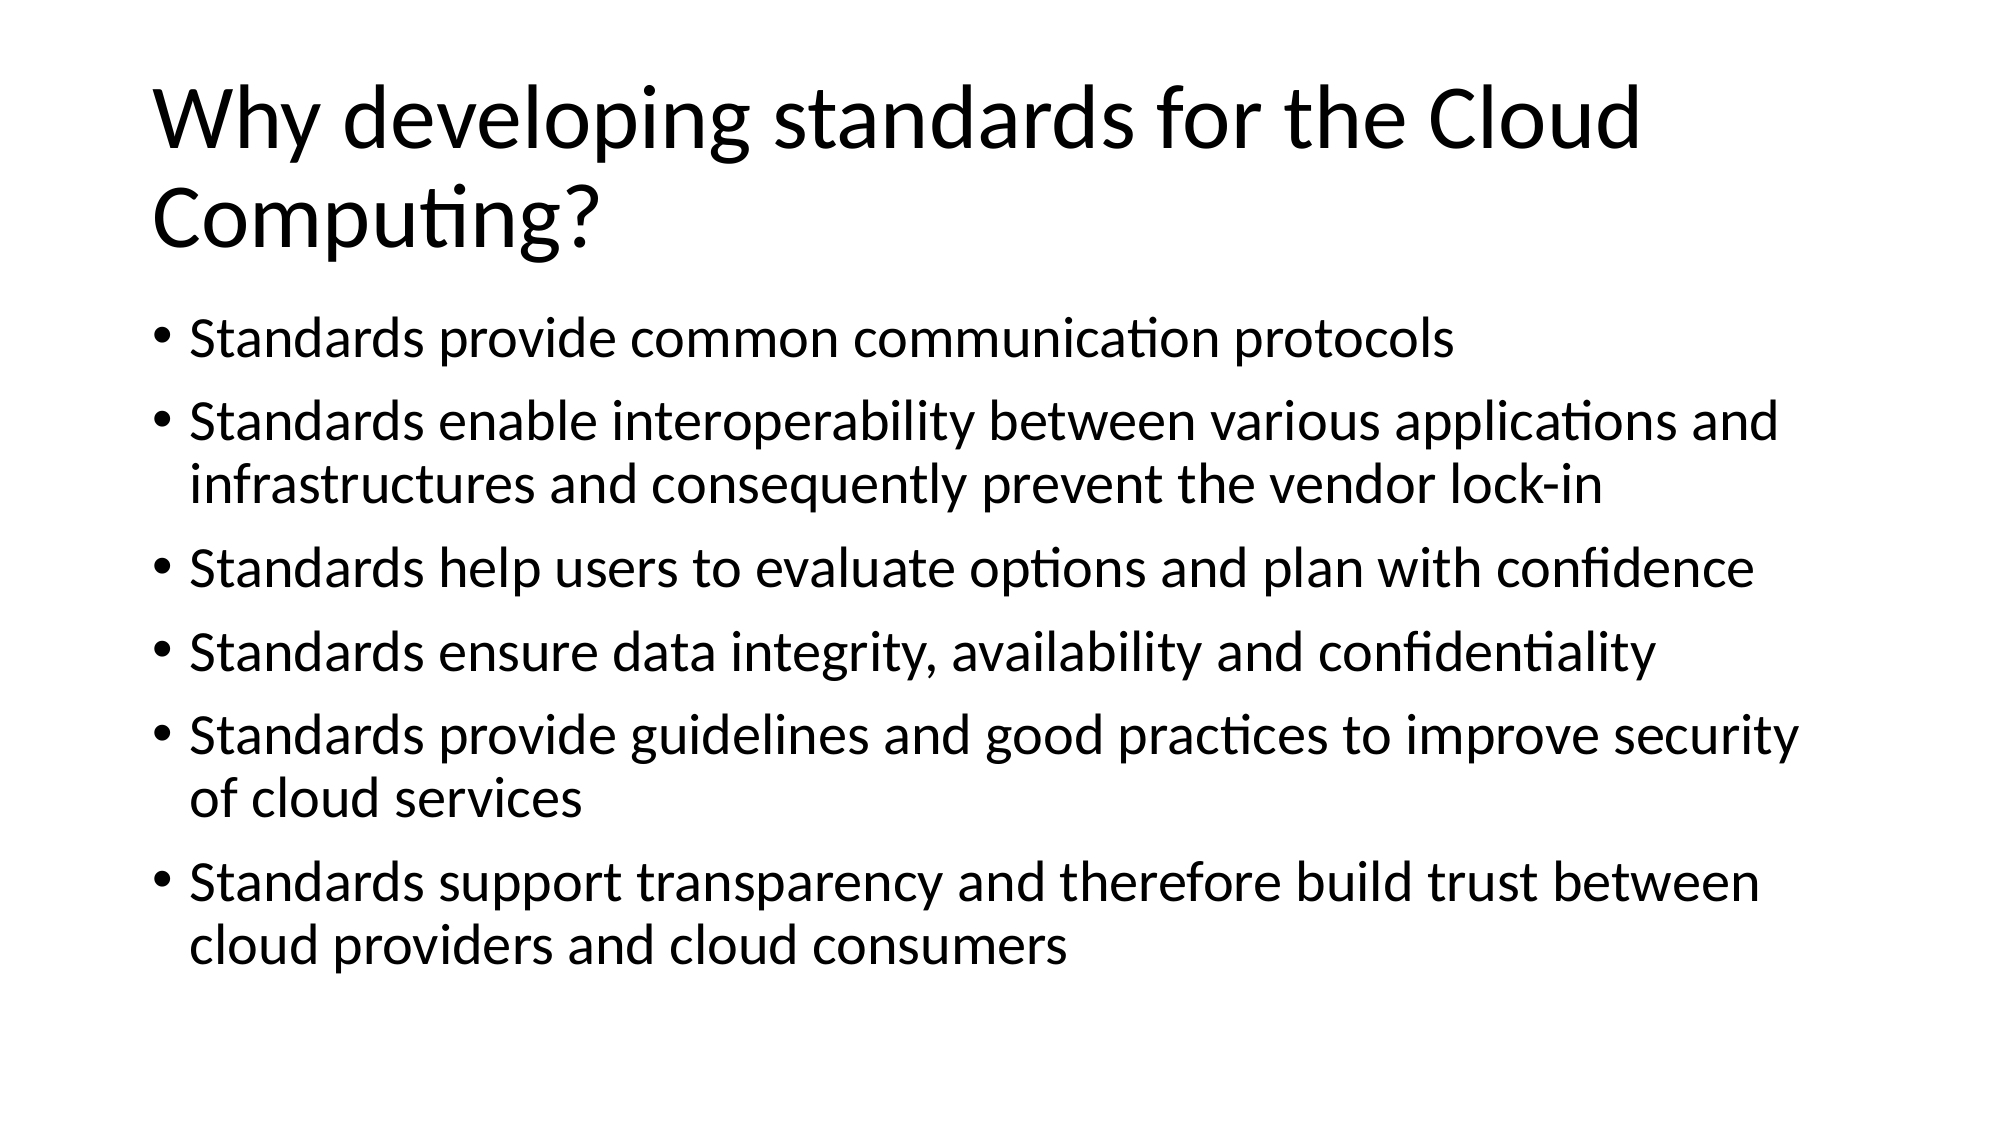

# Why developing standards for the Cloud Computing?
Standards provide common communication protocols
Standards enable interoperability between various applications and infrastructures and consequently prevent the vendor lock-in
Standards help users to evaluate options and plan with confidence
Standards ensure data integrity, availability and confidentiality
Standards provide guidelines and good practices to improve security of cloud services
Standards support transparency and therefore build trust between cloud providers and cloud consumers